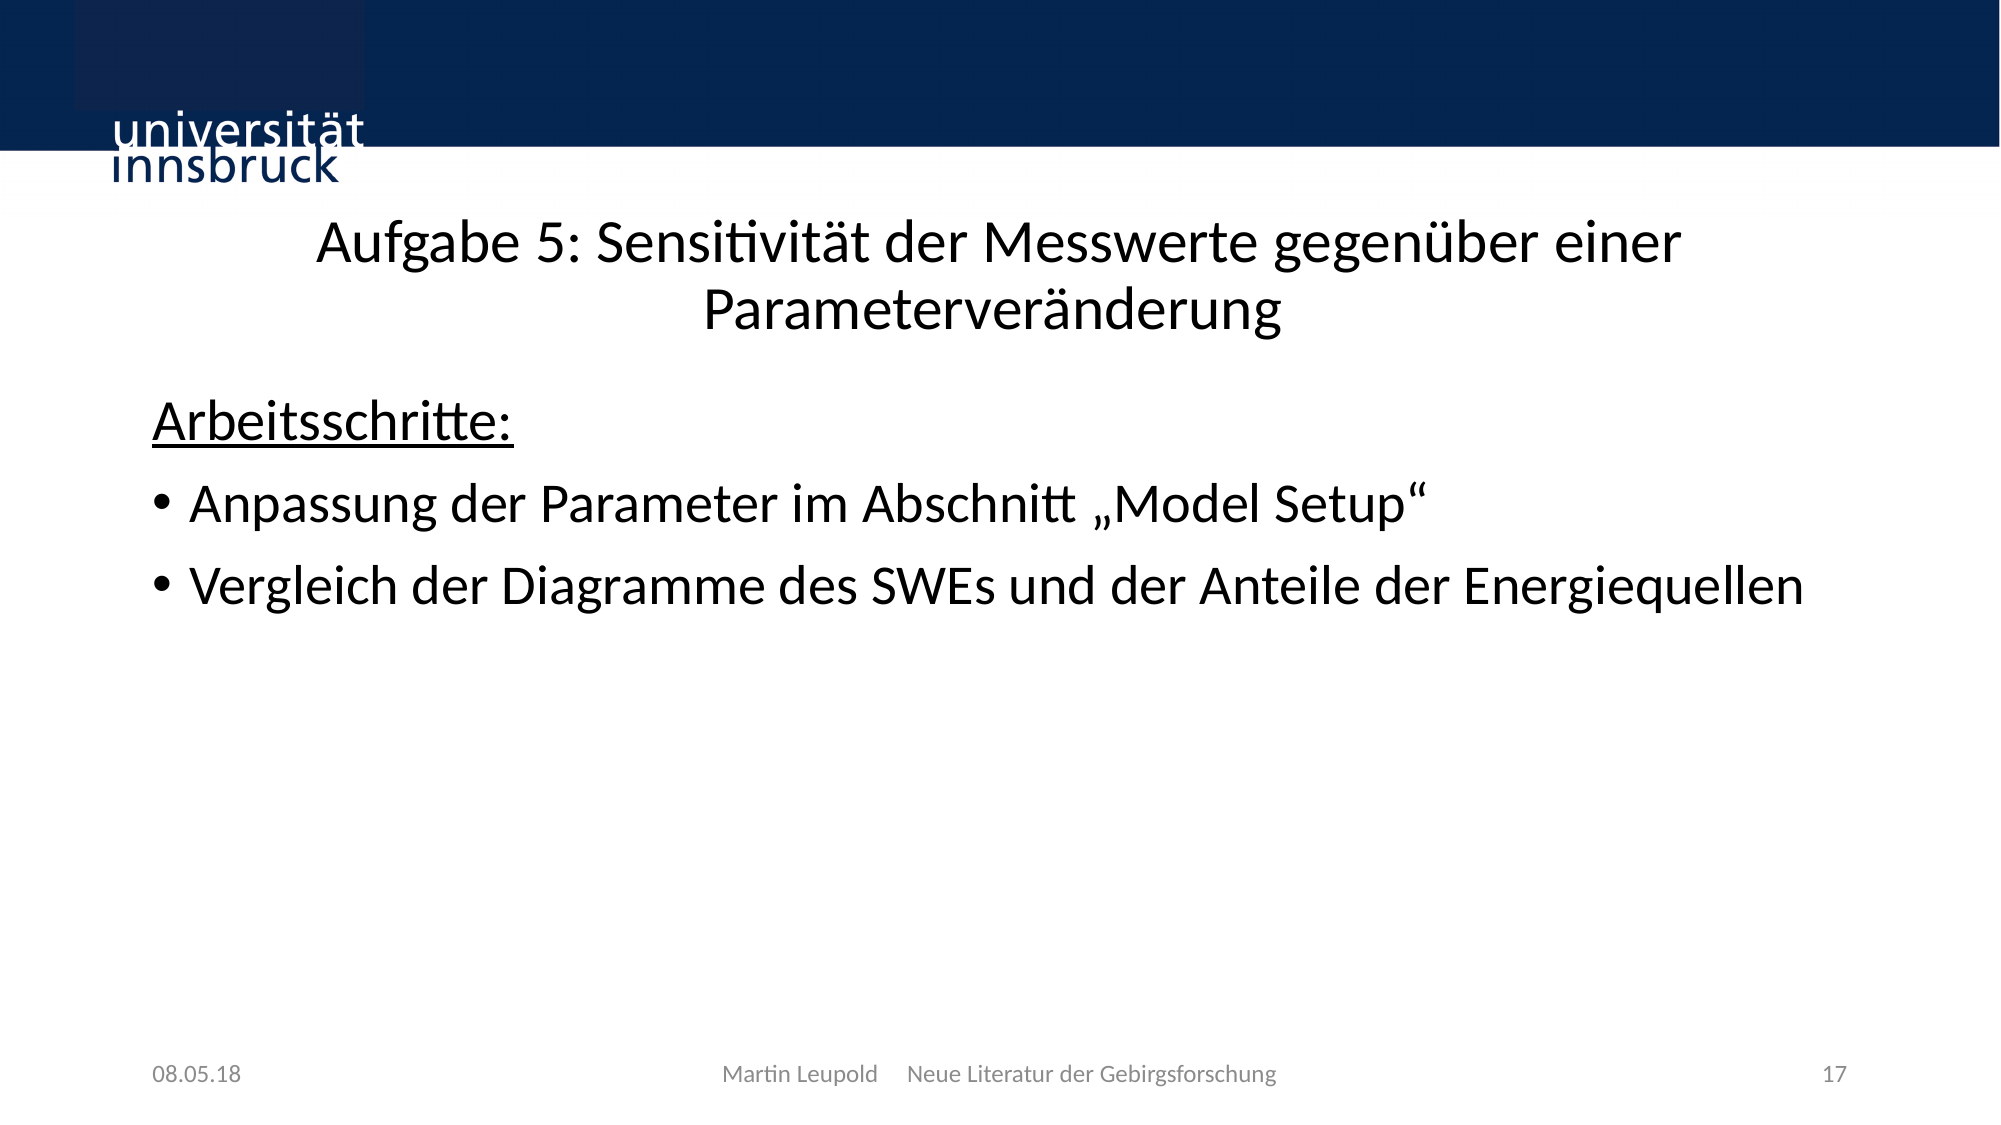

# Aufgabe 5: Sensitivität der Messwerte gegenüber einer Parameterveränderung
Arbeitsschritte:
Anpassung der Parameter im Abschnitt „Model Setup“
Vergleich der Diagramme des SWEs und der Anteile der Energiequellen
08.05.18
Martin Leupold     Neue Literatur der Gebirgsforschung
17